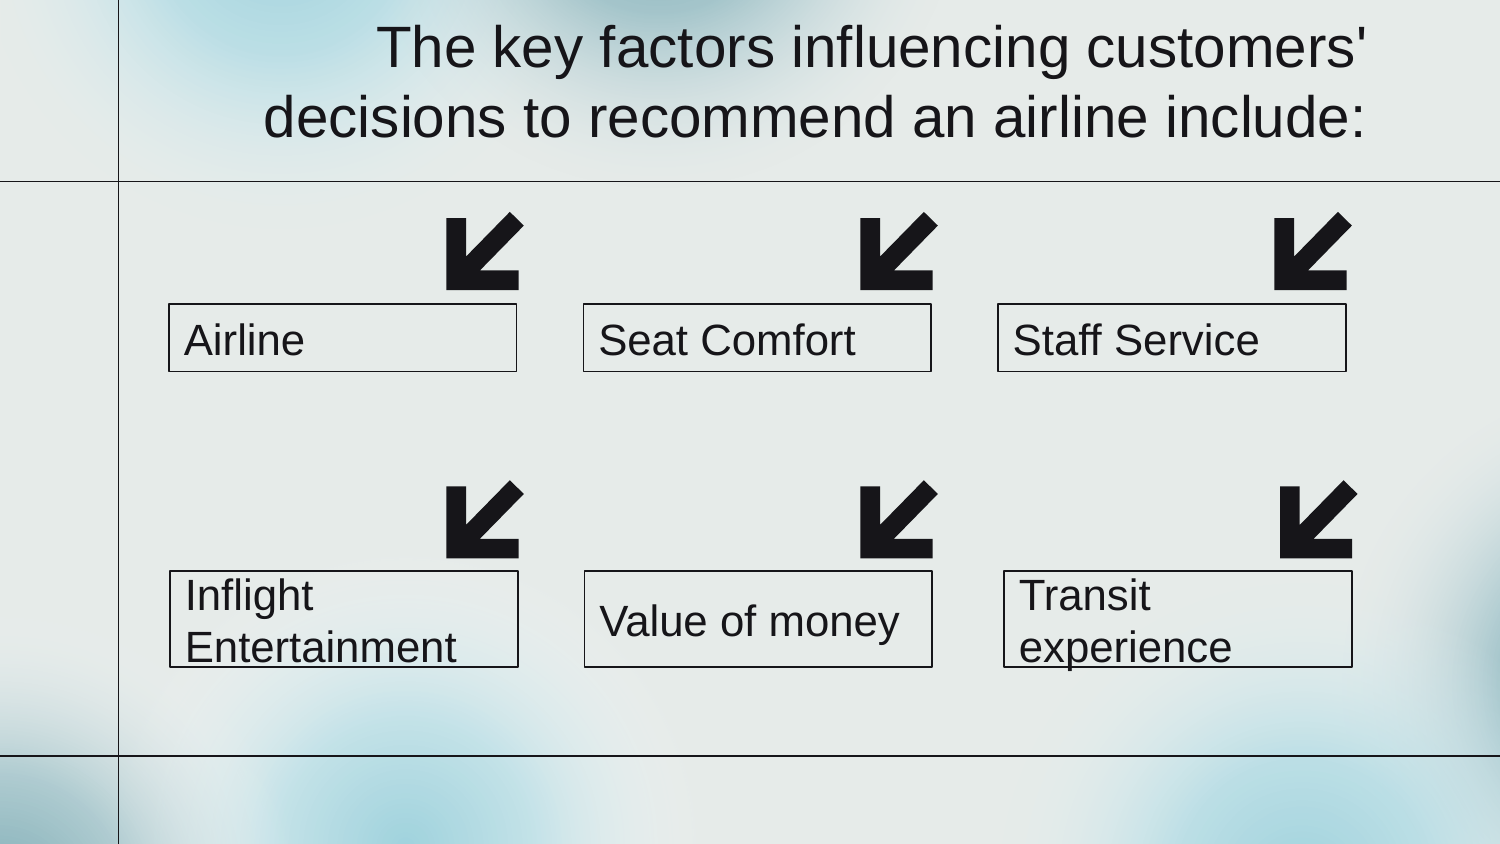

The key factors influencing customers' decisions to recommend an airline include:

# Airline
Seat Comfort
Staff Service

Inflight Entertainment
Value of money
Transit experience